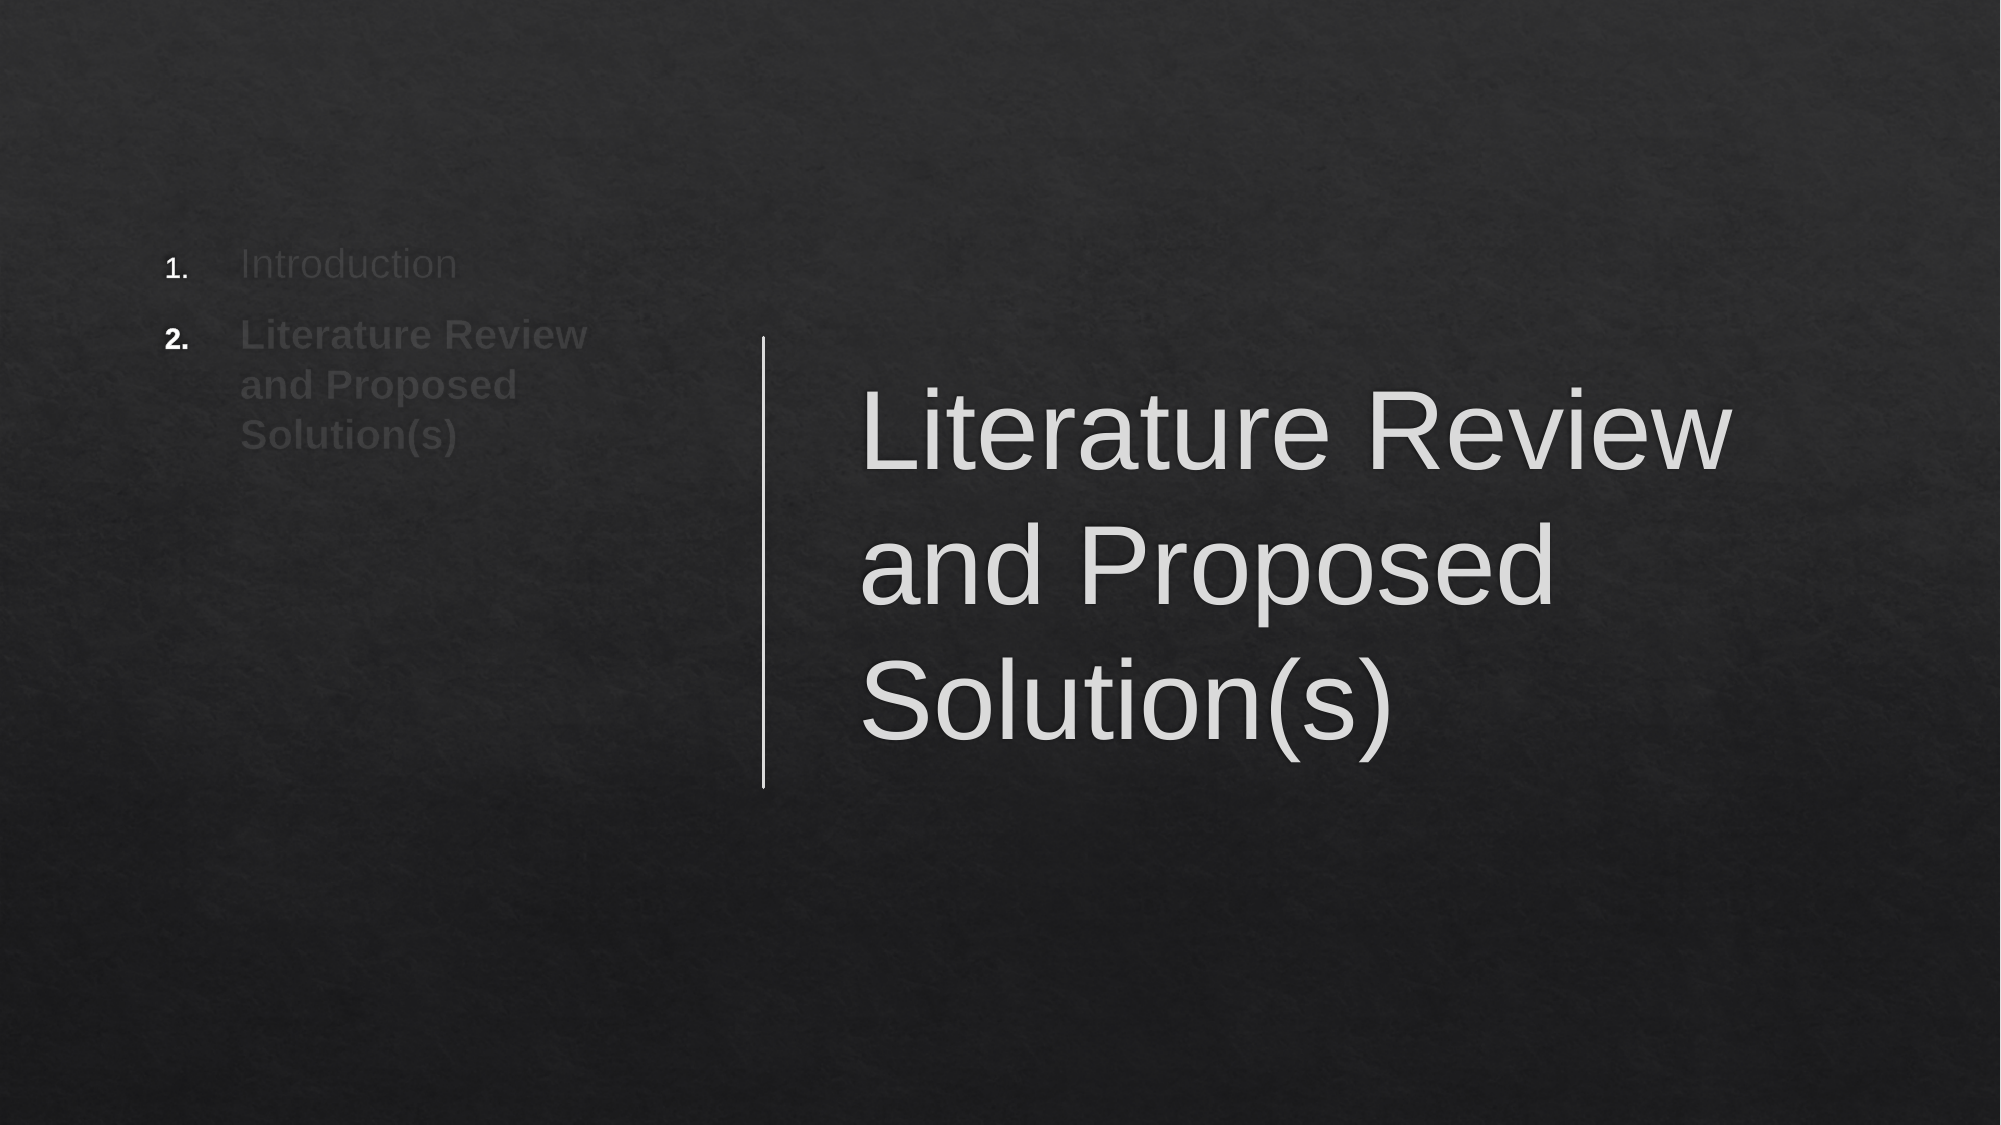

Introduction
Literature Review and Proposed Solution(s)

# Literature Review and Proposed Solution(s)